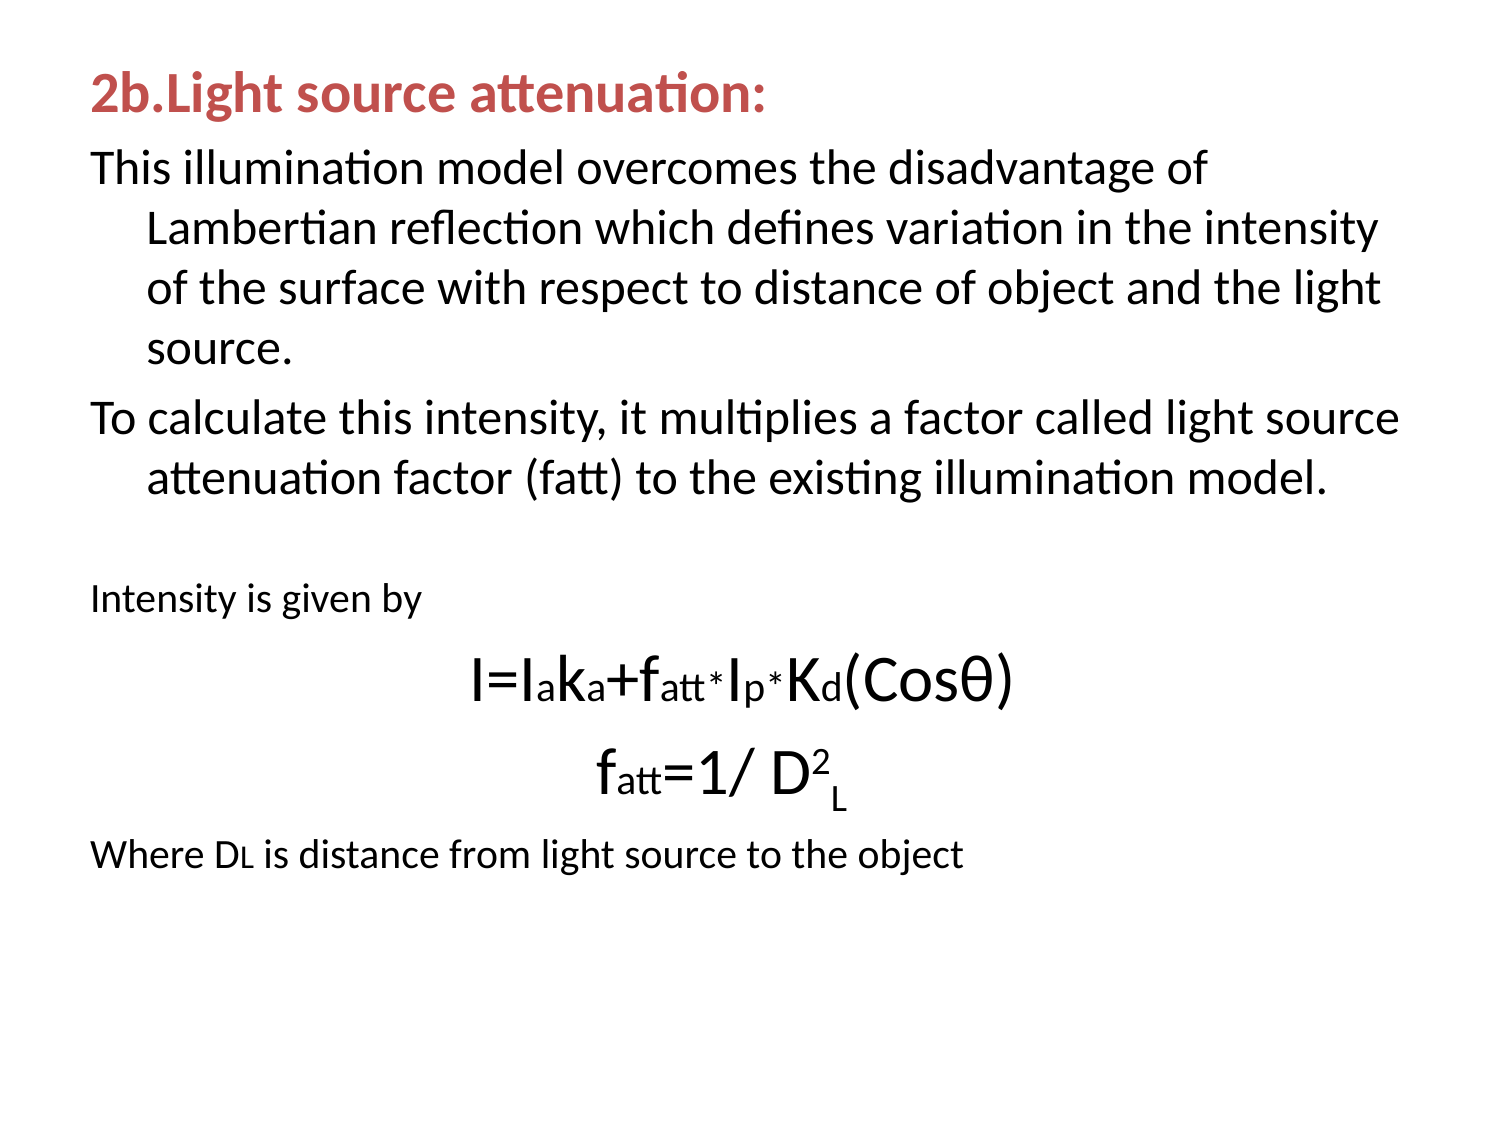

2b.Light source attenuation:
This illumination model overcomes the disadvantage of Lambertian reflection which defines variation in the intensity of the surface with respect to distance of object and the light source.
To calculate this intensity, it multiplies a factor called light source attenuation factor (fatt) to the existing illumination model.

Intensity is given by
I=Iaka+fatt*Ip*Kd(Cosθ)
				fatt=1/ D2L
Where DL is distance from light source to the object